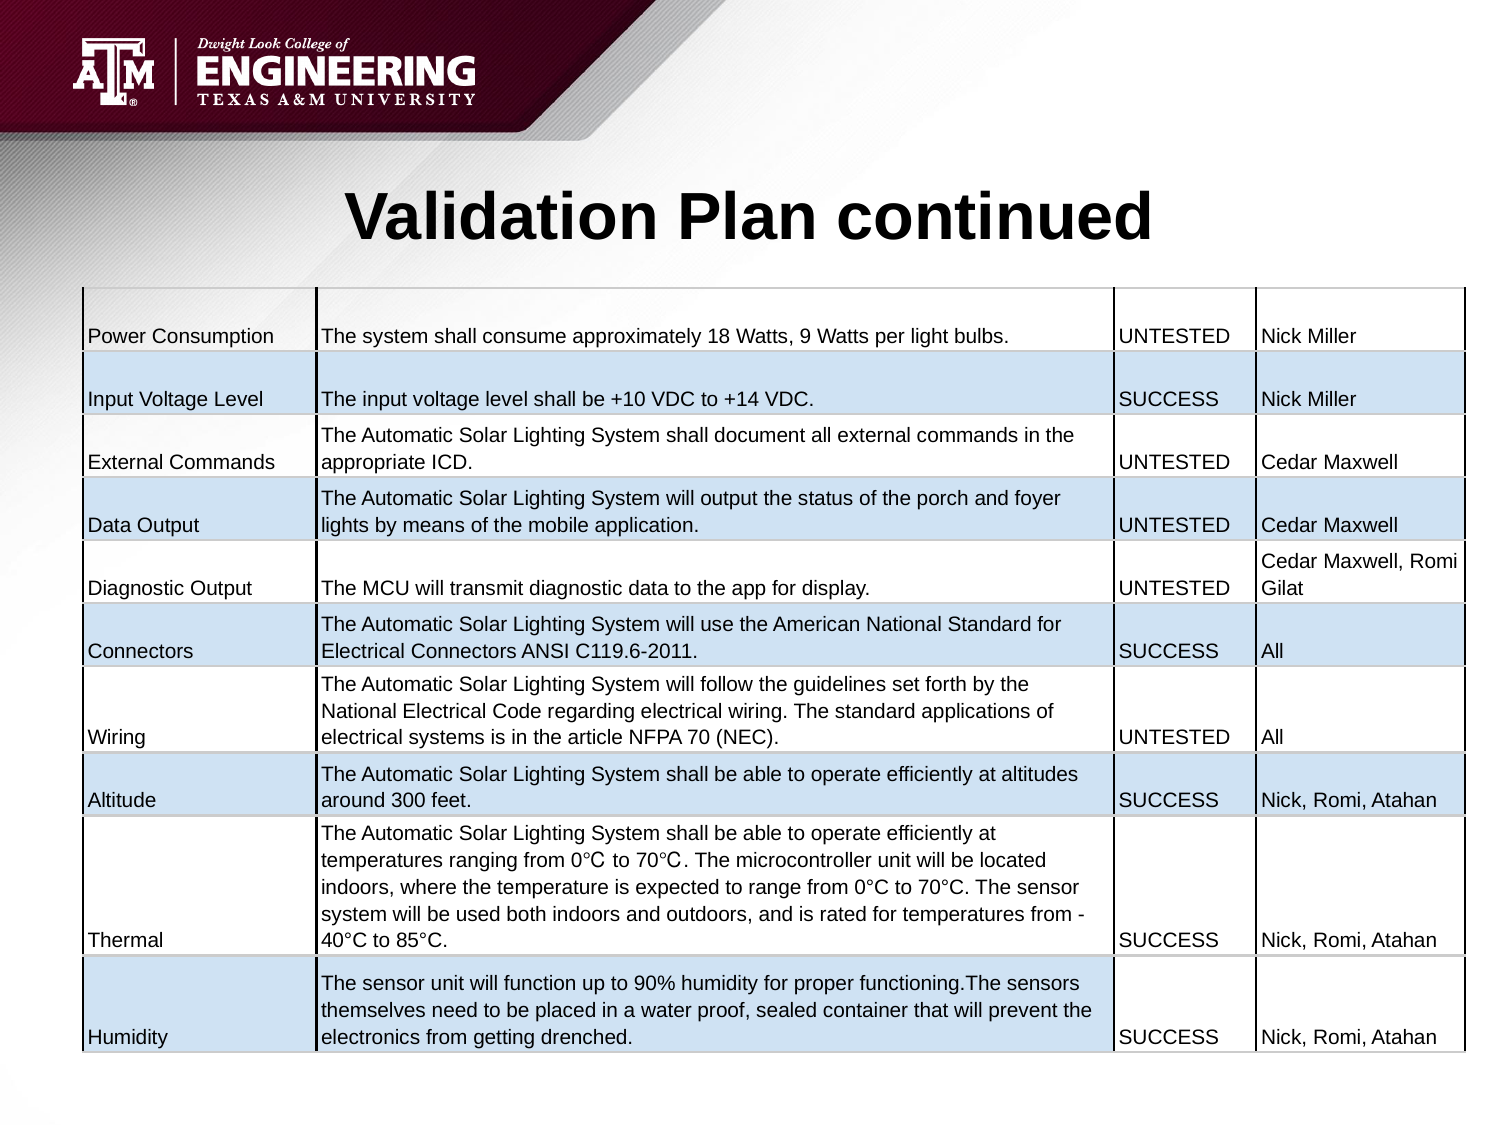

# Validation Plan continued
| Power Consumption | The system shall consume approximately 18 Watts, 9 Watts per light bulbs. | UNTESTED | Nick Miller |
| --- | --- | --- | --- |
| Input Voltage Level | The input voltage level shall be +10 VDC to +14 VDC. | SUCCESS | Nick Miller |
| External Commands | The Automatic Solar Lighting System shall document all external commands in the appropriate ICD. | UNTESTED | Cedar Maxwell |
| Data Output | The Automatic Solar Lighting System will output the status of the porch and foyer lights by means of the mobile application. | UNTESTED | Cedar Maxwell |
| Diagnostic Output | The MCU will transmit diagnostic data to the app for display. | UNTESTED | Cedar Maxwell, Romi Gilat |
| Connectors | The Automatic Solar Lighting System will use the American National Standard for Electrical Connectors ANSI C119.6-2011. | SUCCESS | All |
| Wiring | The Automatic Solar Lighting System will follow the guidelines set forth by the National Electrical Code regarding electrical wiring. The standard applications of electrical systems is in the article NFPA 70 (NEC). | UNTESTED | All |
| Altitude | The Automatic Solar Lighting System shall be able to operate efficiently at altitudes around 300 feet. | SUCCESS | Nick, Romi, Atahan |
| Thermal | The Automatic Solar Lighting System shall be able to operate efficiently at temperatures ranging from 0℃ to 70℃. The microcontroller unit will be located indoors, where the temperature is expected to range from 0°C to 70°C. The sensor system will be used both indoors and outdoors, and is rated for temperatures from -40°C to 85°C. | SUCCESS | Nick, Romi, Atahan |
| Humidity | The sensor unit will function up to 90% humidity for proper functioning.The sensors themselves need to be placed in a water proof, sealed container that will prevent the electronics from getting drenched. | SUCCESS | Nick, Romi, Atahan |